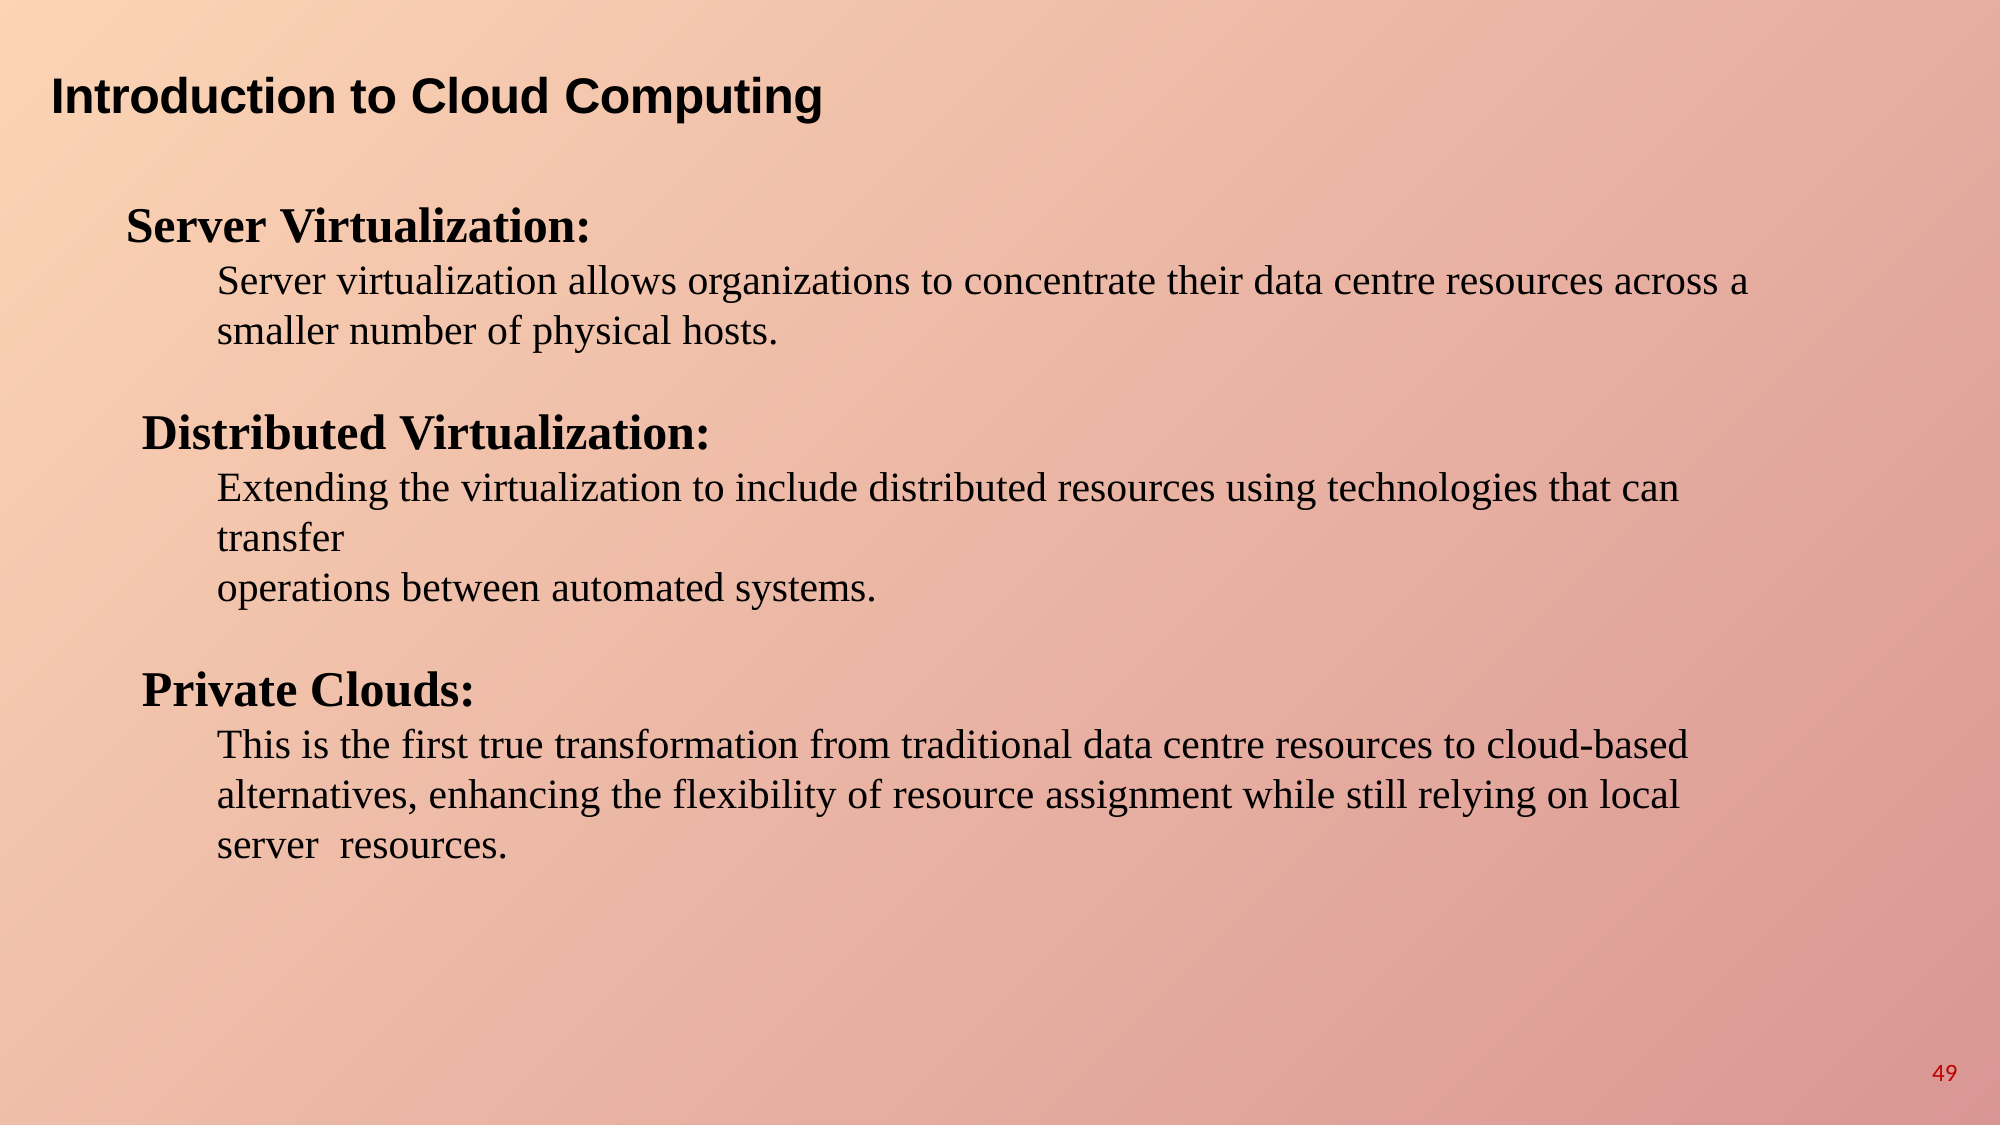

# Introduction to Cloud Computing
Server Virtualization:
Server virtualization allows organizations to concentrate their data centre resources across a
smaller number of physical hosts.

Distributed Virtualization:
Extending the virtualization to include distributed resources using technologies that can transfer
operations between automated systems.

Private Clouds:
This is the first true transformation from traditional data centre resources to cloud-based  alternatives, enhancing the flexibility of resource assignment while still relying on local server  resources.
49